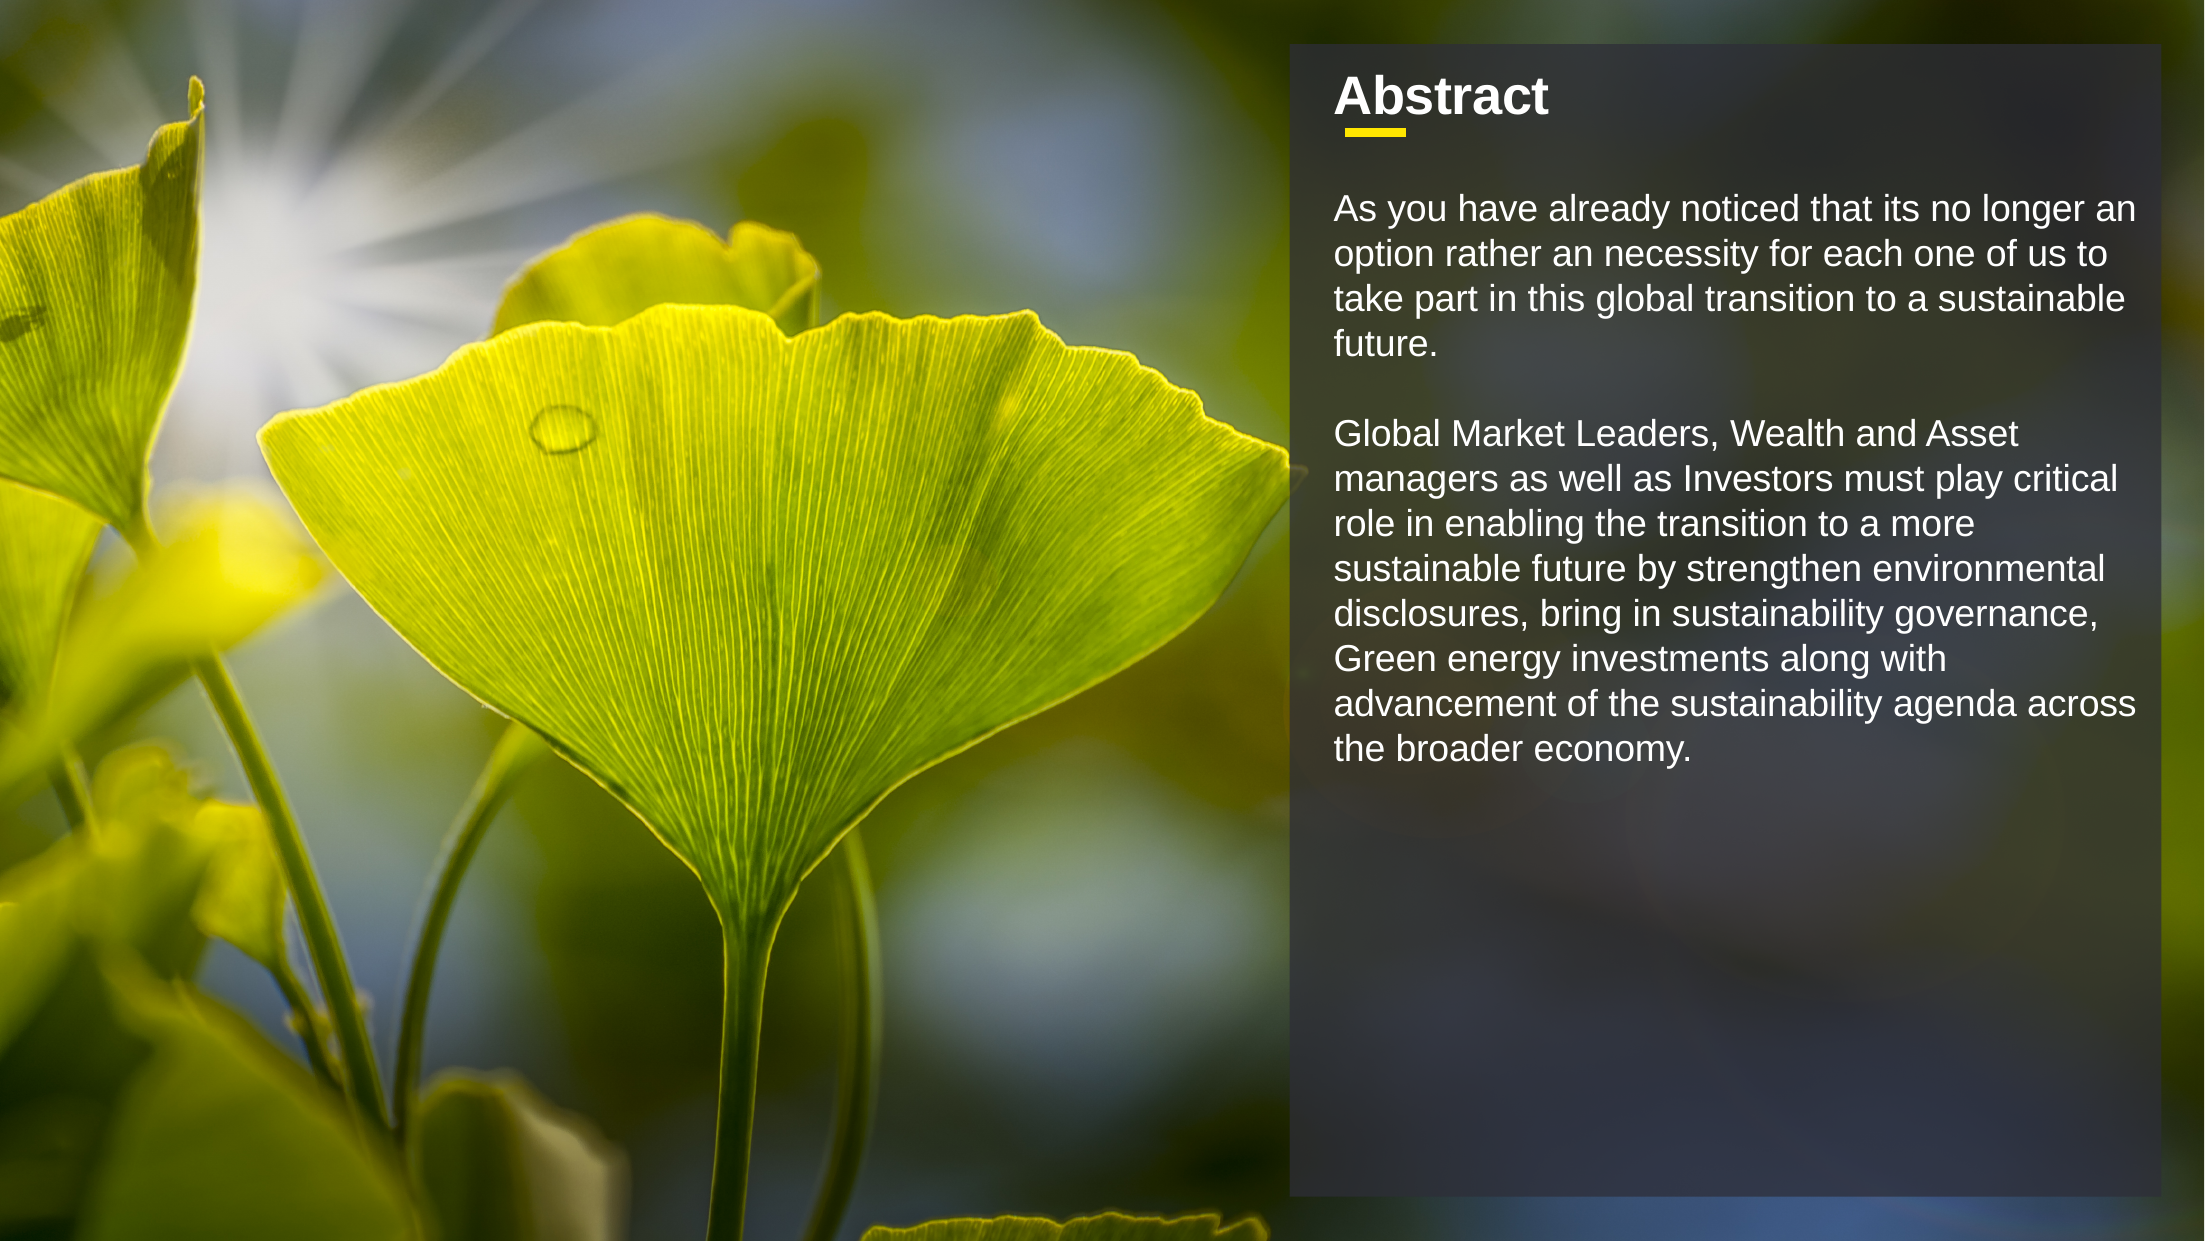

Abstract
# As you have already noticed that its no longer an option rather an necessity for each one of us to take part in this global transition to a sustainable future. Global Market Leaders, Wealth and Asset managers as well as Investors must play critical role in enabling the transition to a more sustainable future by strengthen environmental disclosures, bring in sustainability governance, Green energy investments along with advancement of the sustainability agenda across the broader economy.